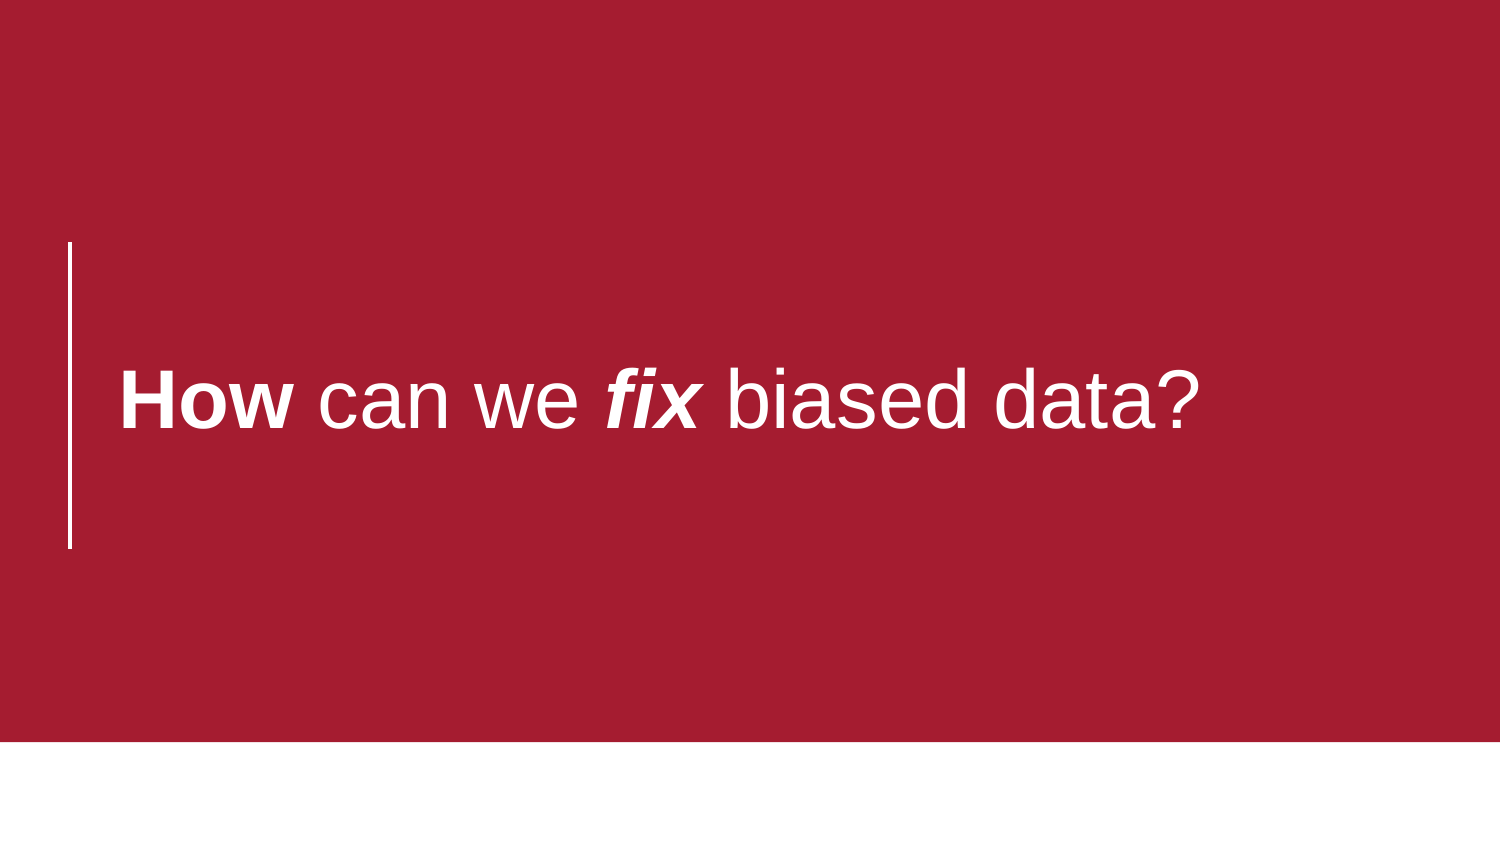

# How can we fix biased data?